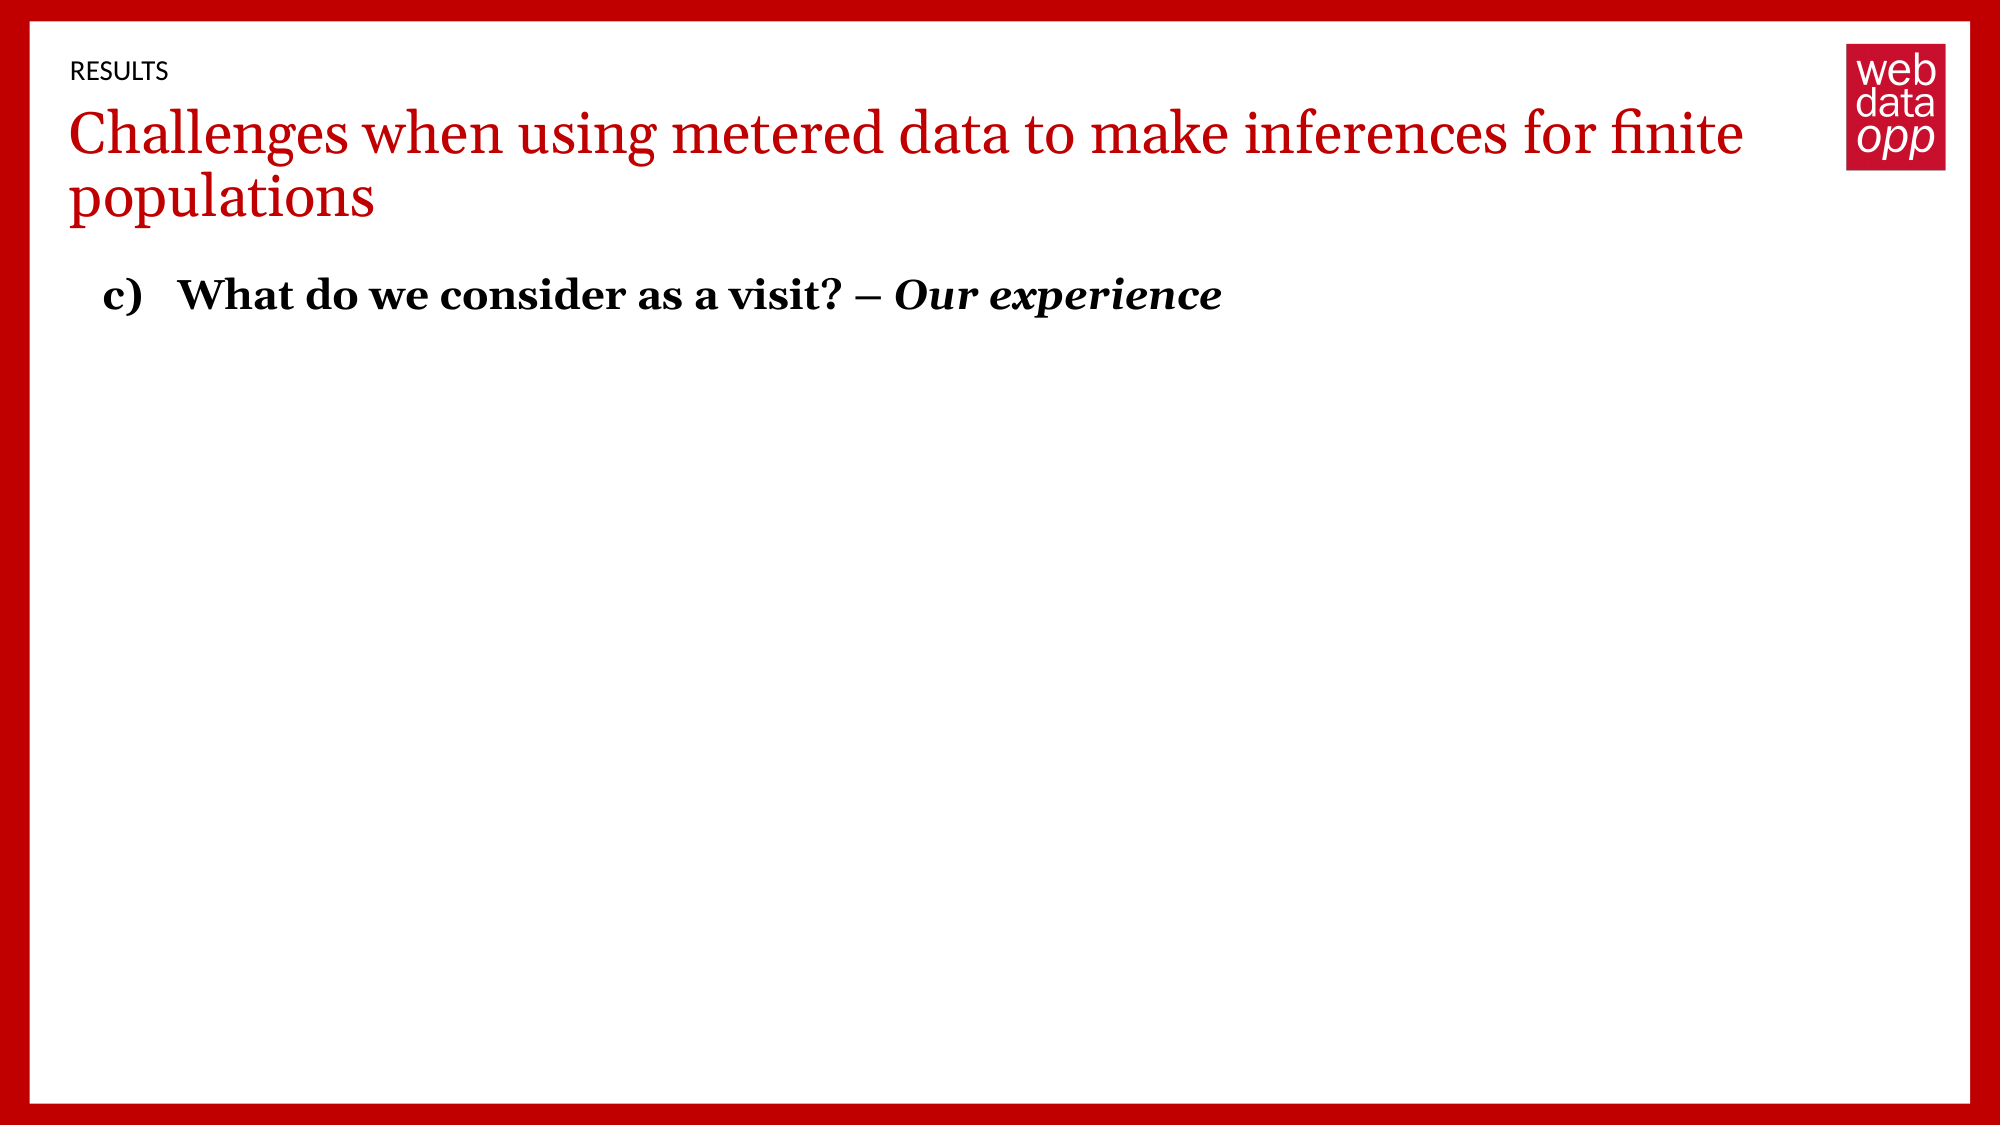

RESULTS
# Challenges when using metered data to make inferences for finite populations
What do we consider as a visit? – Our experience